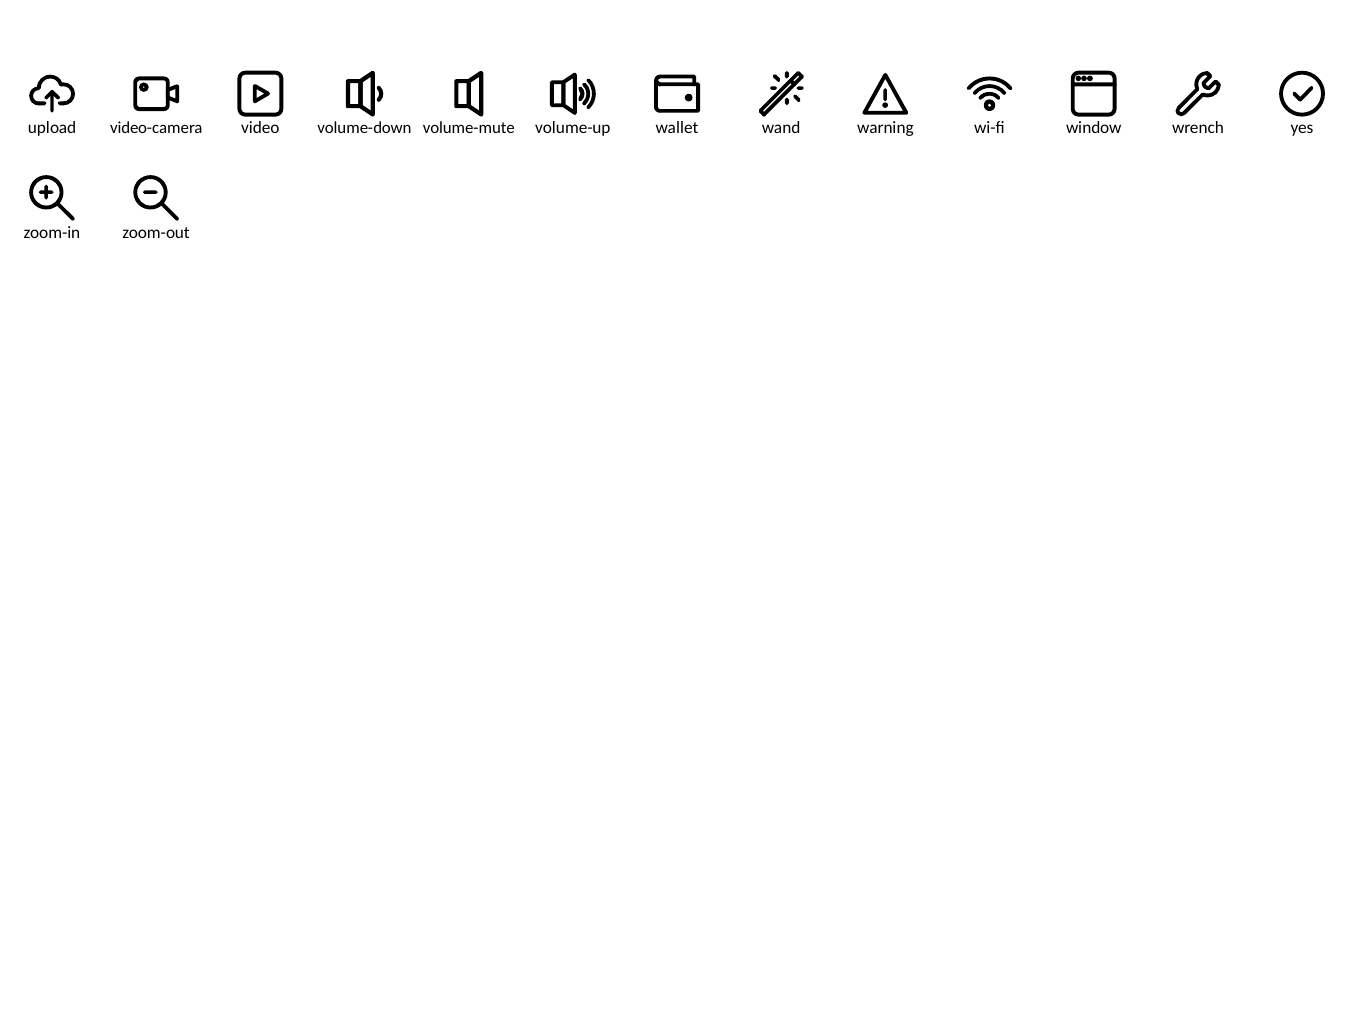

upload
video-camera
video
volume-down
volume-mute
volume-up
wallet
wand
warning
wi-fi
window
wrench
yes

zoom-in
zoom-out